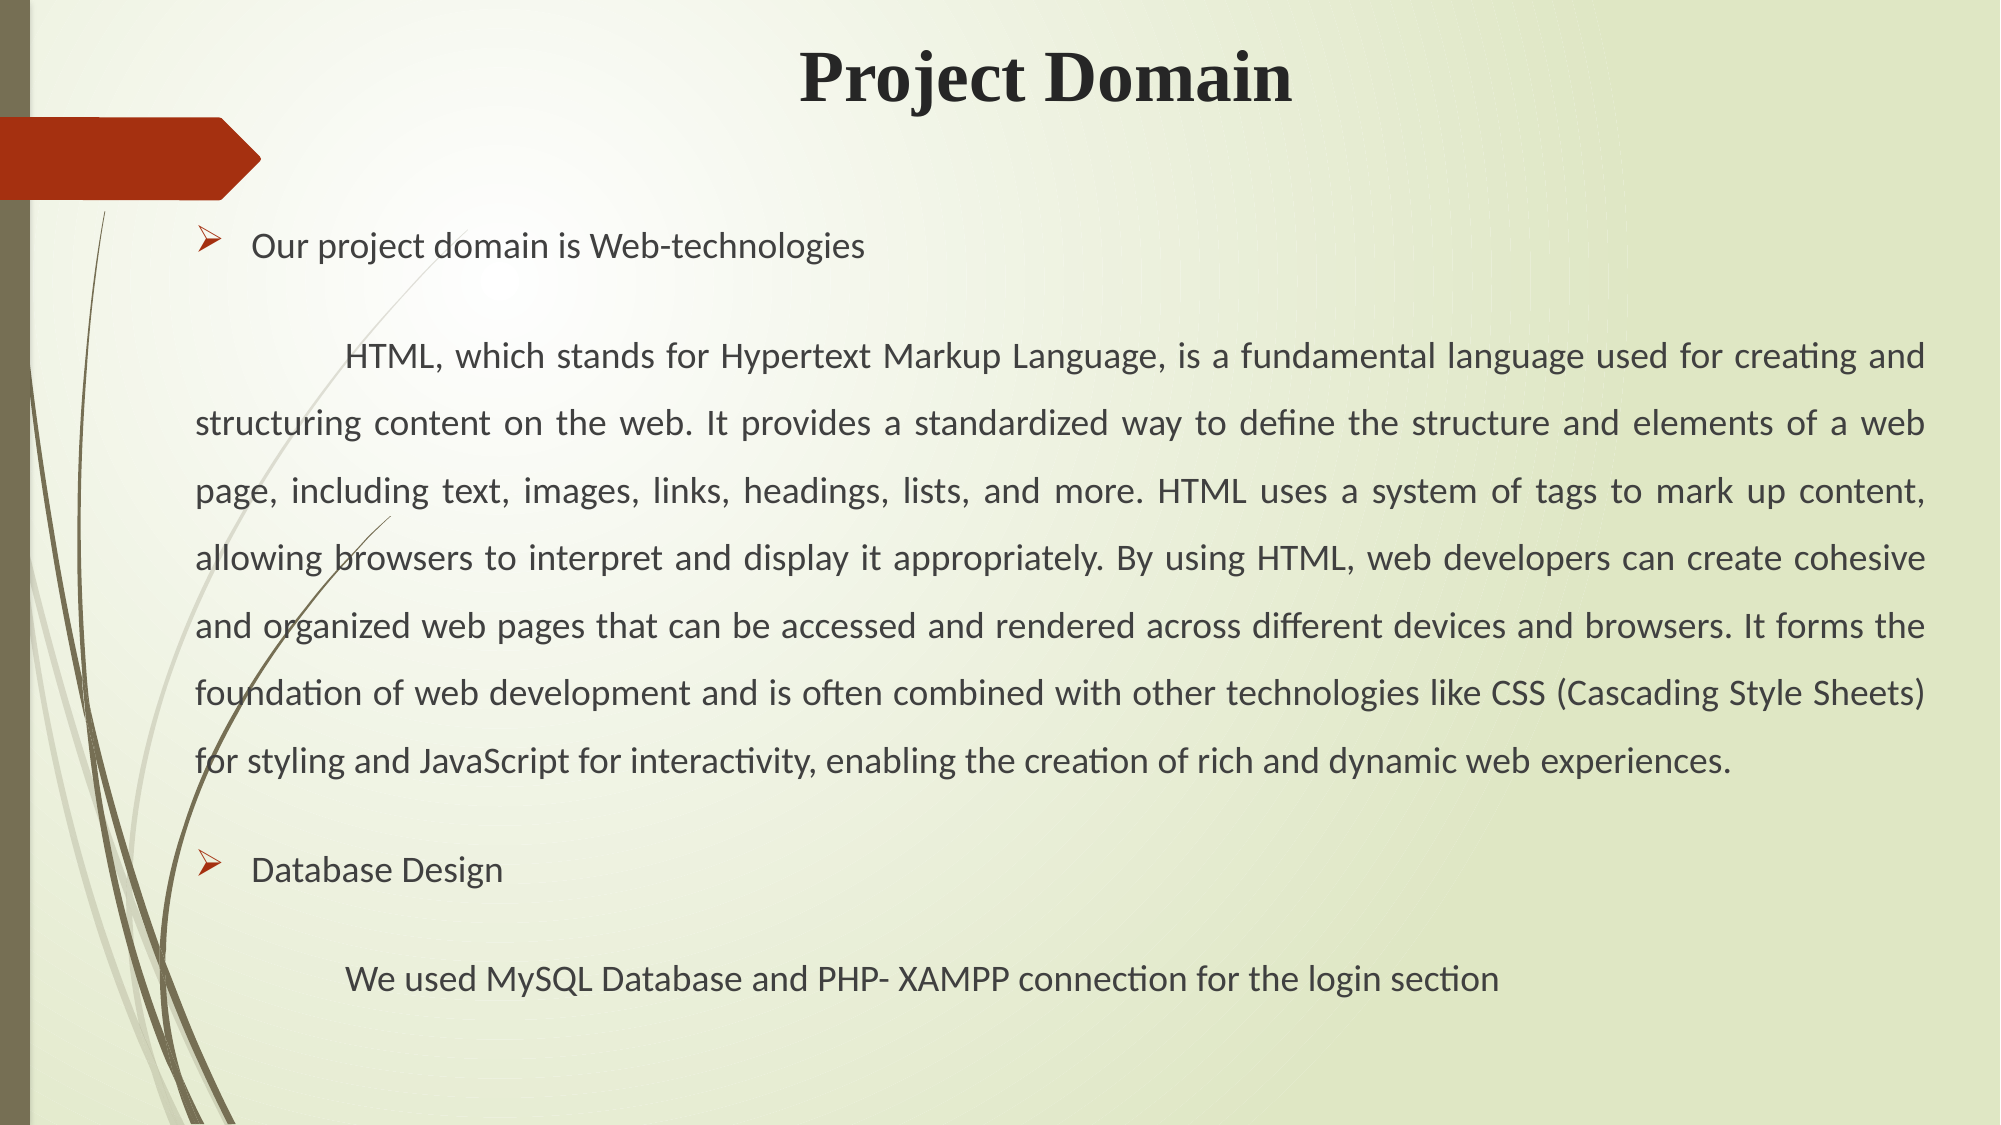

# Project Domain
Our project domain is Web-technologies
	HTML, which stands for Hypertext Markup Language, is a fundamental language used for creating and structuring content on the web. It provides a standardized way to define the structure and elements of a web page, including text, images, links, headings, lists, and more. HTML uses a system of tags to mark up content, allowing browsers to interpret and display it appropriately. By using HTML, web developers can create cohesive and organized web pages that can be accessed and rendered across different devices and browsers. It forms the foundation of web development and is often combined with other technologies like CSS (Cascading Style Sheets) for styling and JavaScript for interactivity, enabling the creation of rich and dynamic web experiences.
Database Design
	We used MySQL Database and PHP- XAMPP connection for the login section